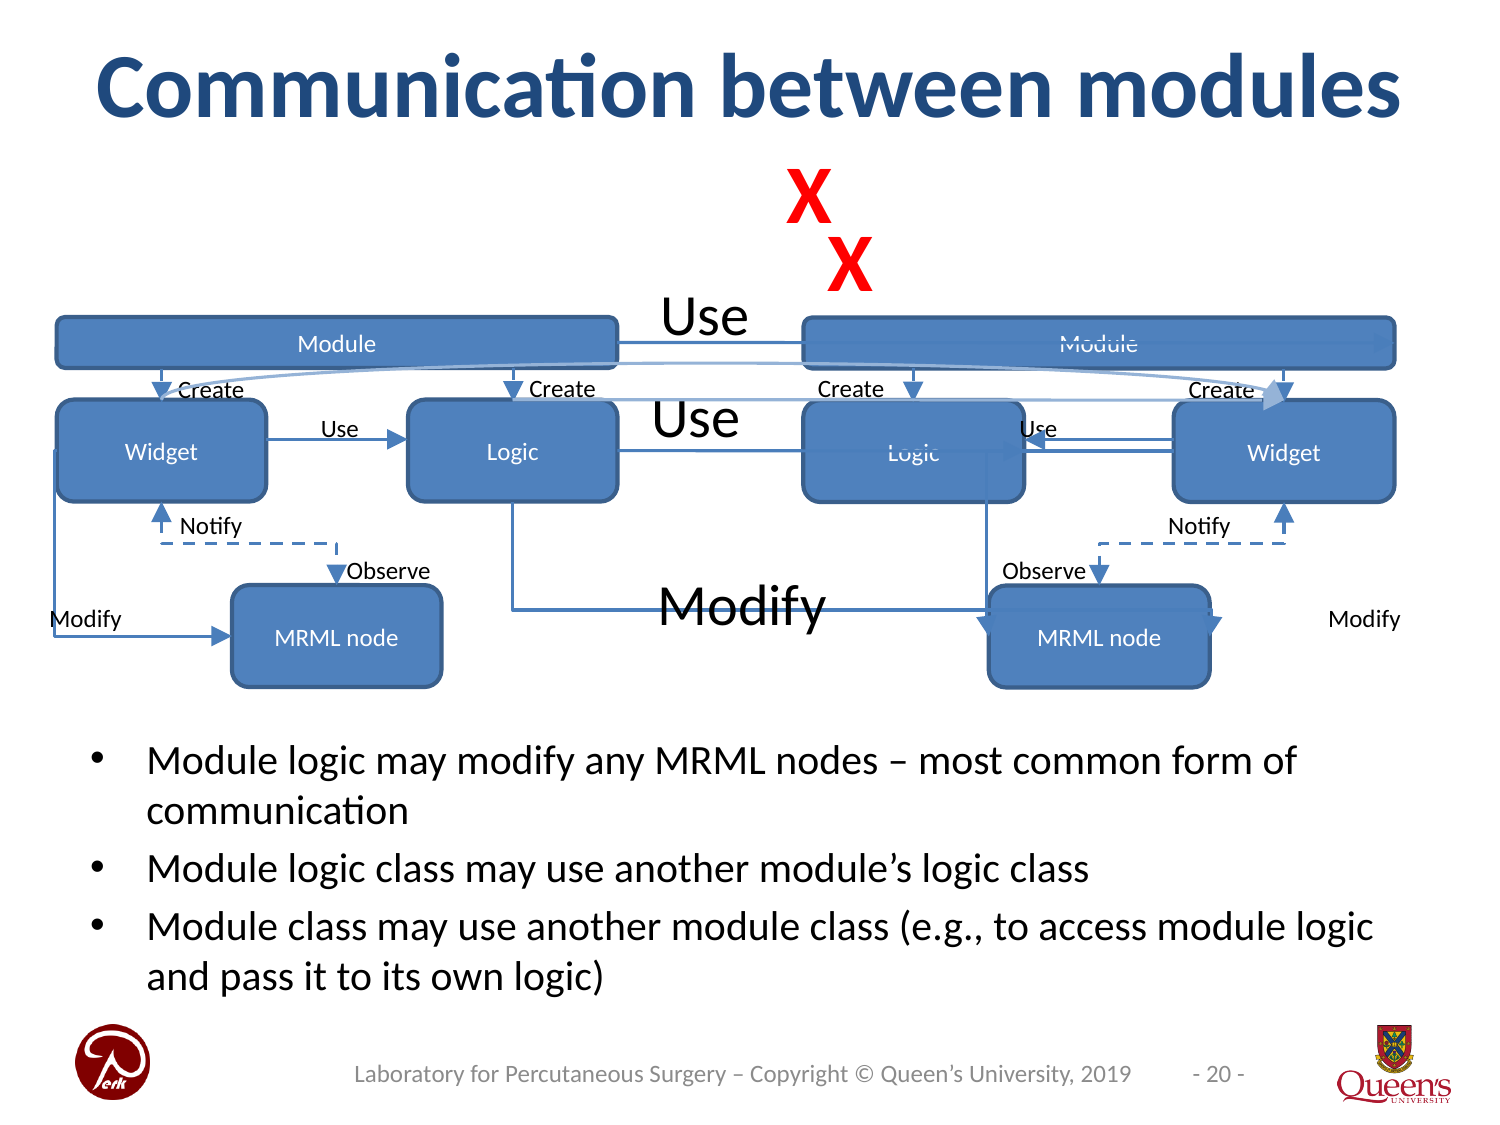

Communication between modules
X
X
Use
Module
Create
Create
Widget
Logic
Use
Notify
Observe
MRML node
Modify
Module
Create
Create
Widget
Logic
Use
Notify
Observe
MRML node
Modify
Use
Modify
Module logic may modify any MRML nodes – most common form of communication
Module logic class may use another module’s logic class
Module class may use another module class (e.g., to access module logic and pass it to its own logic)
Laboratory for Percutaneous Surgery – Copyright © Queen’s University, 2019
- 20 -